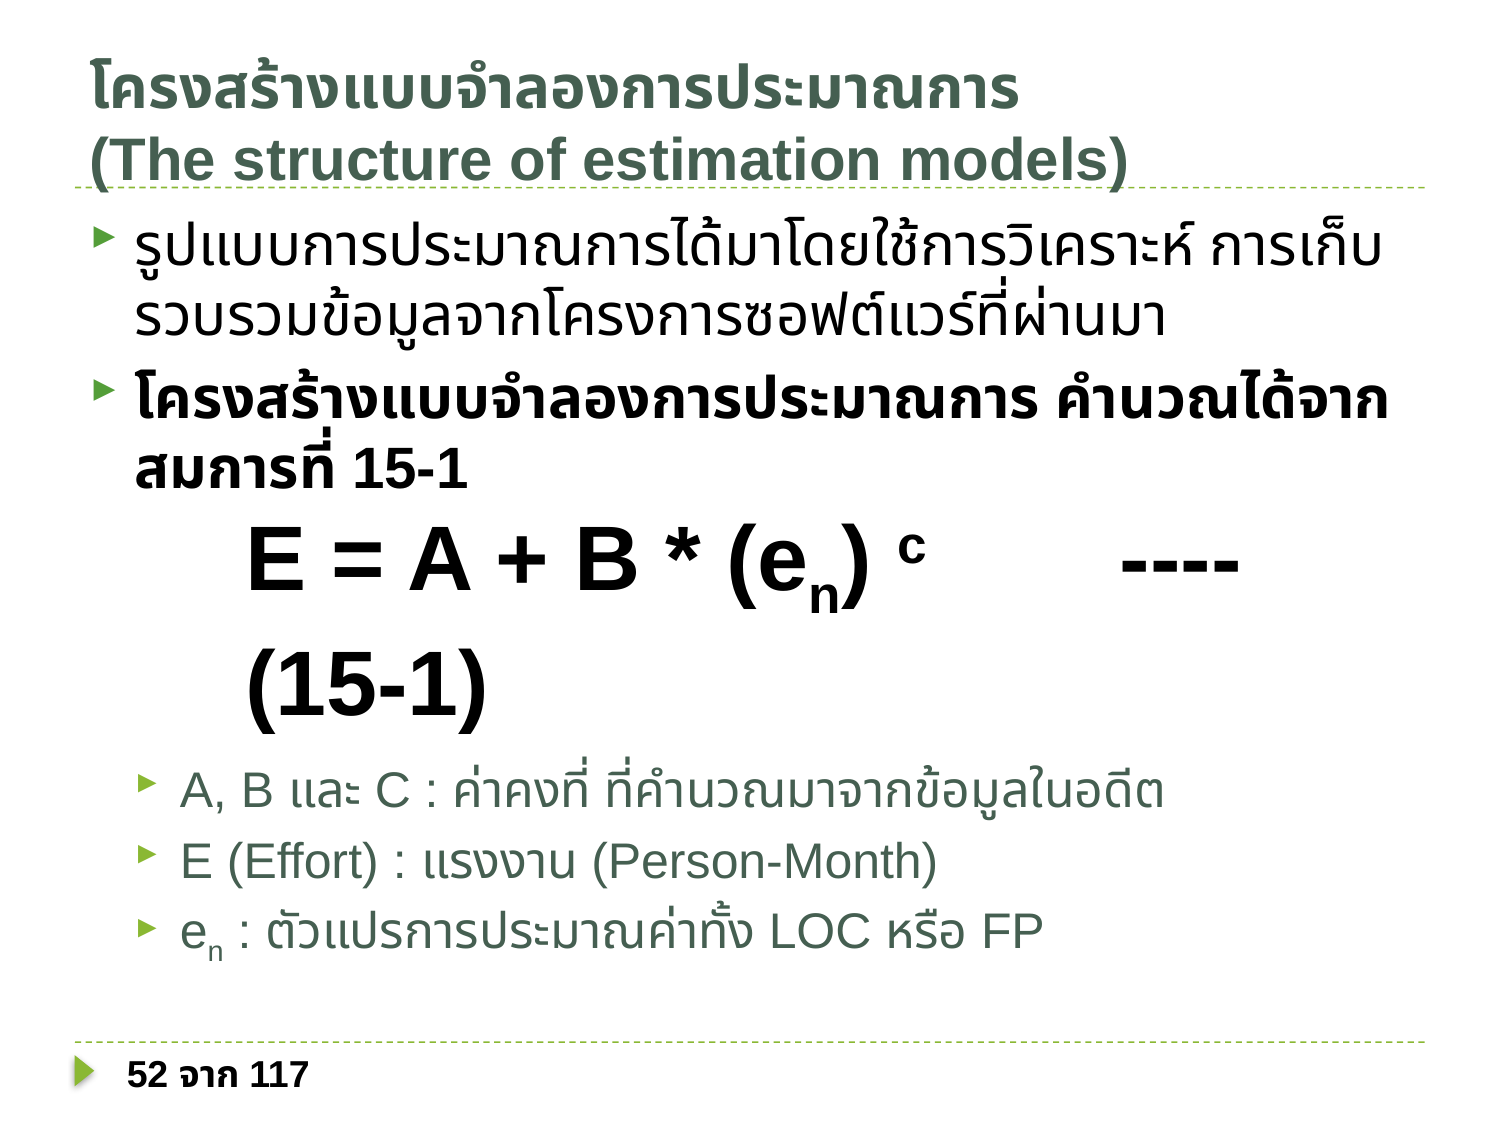

# โครงสร้างแบบจำลองการประมาณการ (The structure of estimation models)
รูปแบบการประมาณการได้มาโดยใช้การวิเคราะห์ การเก็บรวบรวมข้อมูลจากโครงการซอฟต์แวร์ที่ผ่านมา
โครงสร้างแบบจำลองการประมาณการ คำนวณได้จากสมการที่ 15-1

A, B และ C : ค่าคงที่ ที่คำนวณมาจากข้อมูลในอดีต
E (Effort) : แรงงาน (Person-Month)
en : ตัวแปรการประมาณค่าทั้ง LOC หรือ FP

E = A + B * (en) c        ---- (15-1)
52 จาก 117